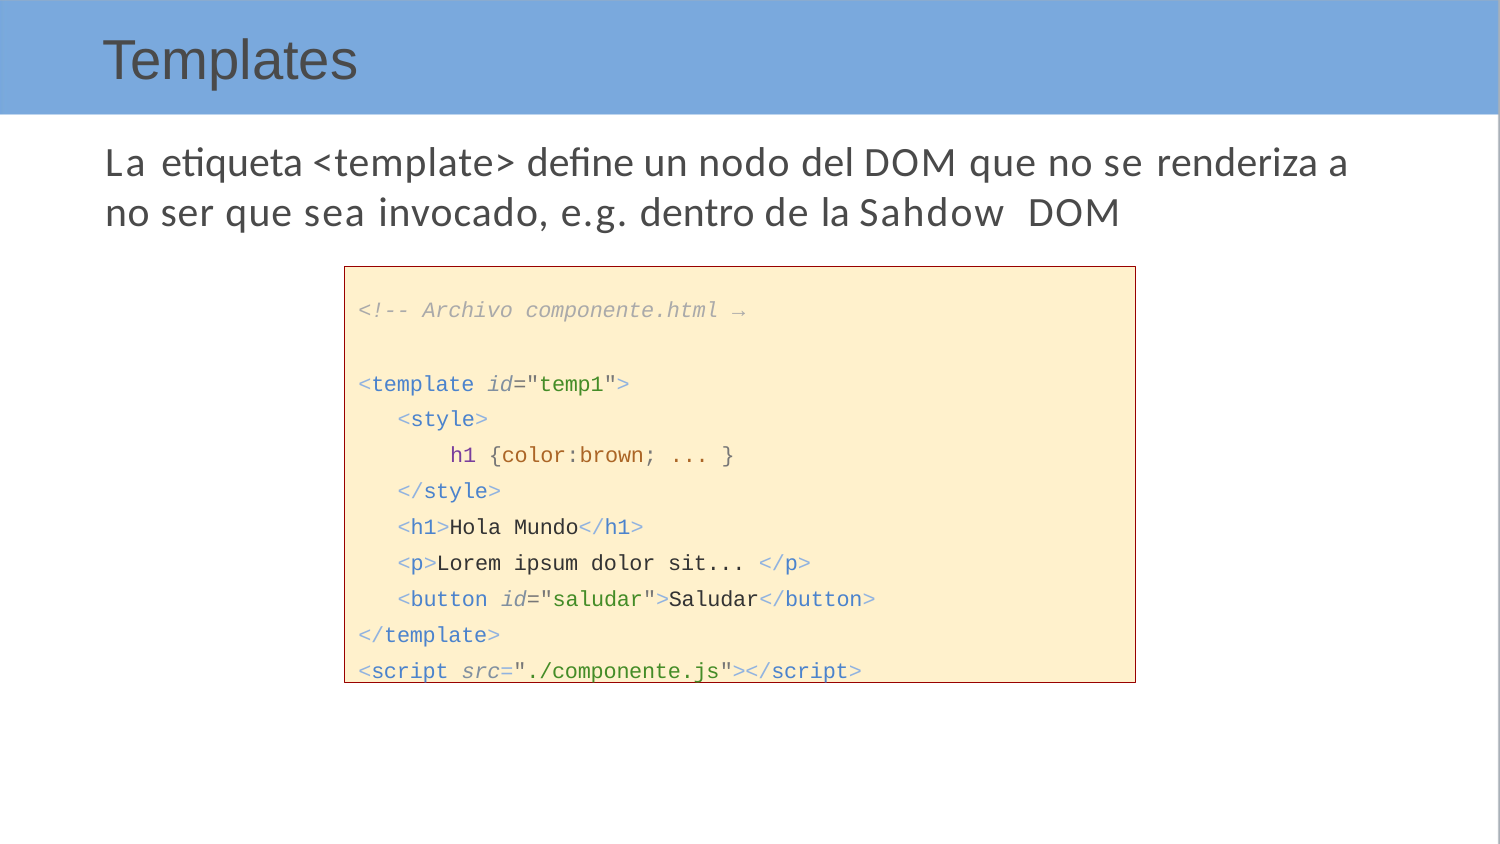

# Templates
La etiqueta <template> define un nodo del DOM que no se renderiza a  no ser que sea invocado, e.g. dentro de la Sahdow DOM

<!-- Archivo componente.html →

<template id="temp1">
<style>
h1 {color:brown; ... }
</style>
<h1>Hola Mundo</h1>
<p>Lorem ipsum dolor sit... </p>
<button id="saludar">Saludar</button>
</template>
<script src="./componente.js"></script>